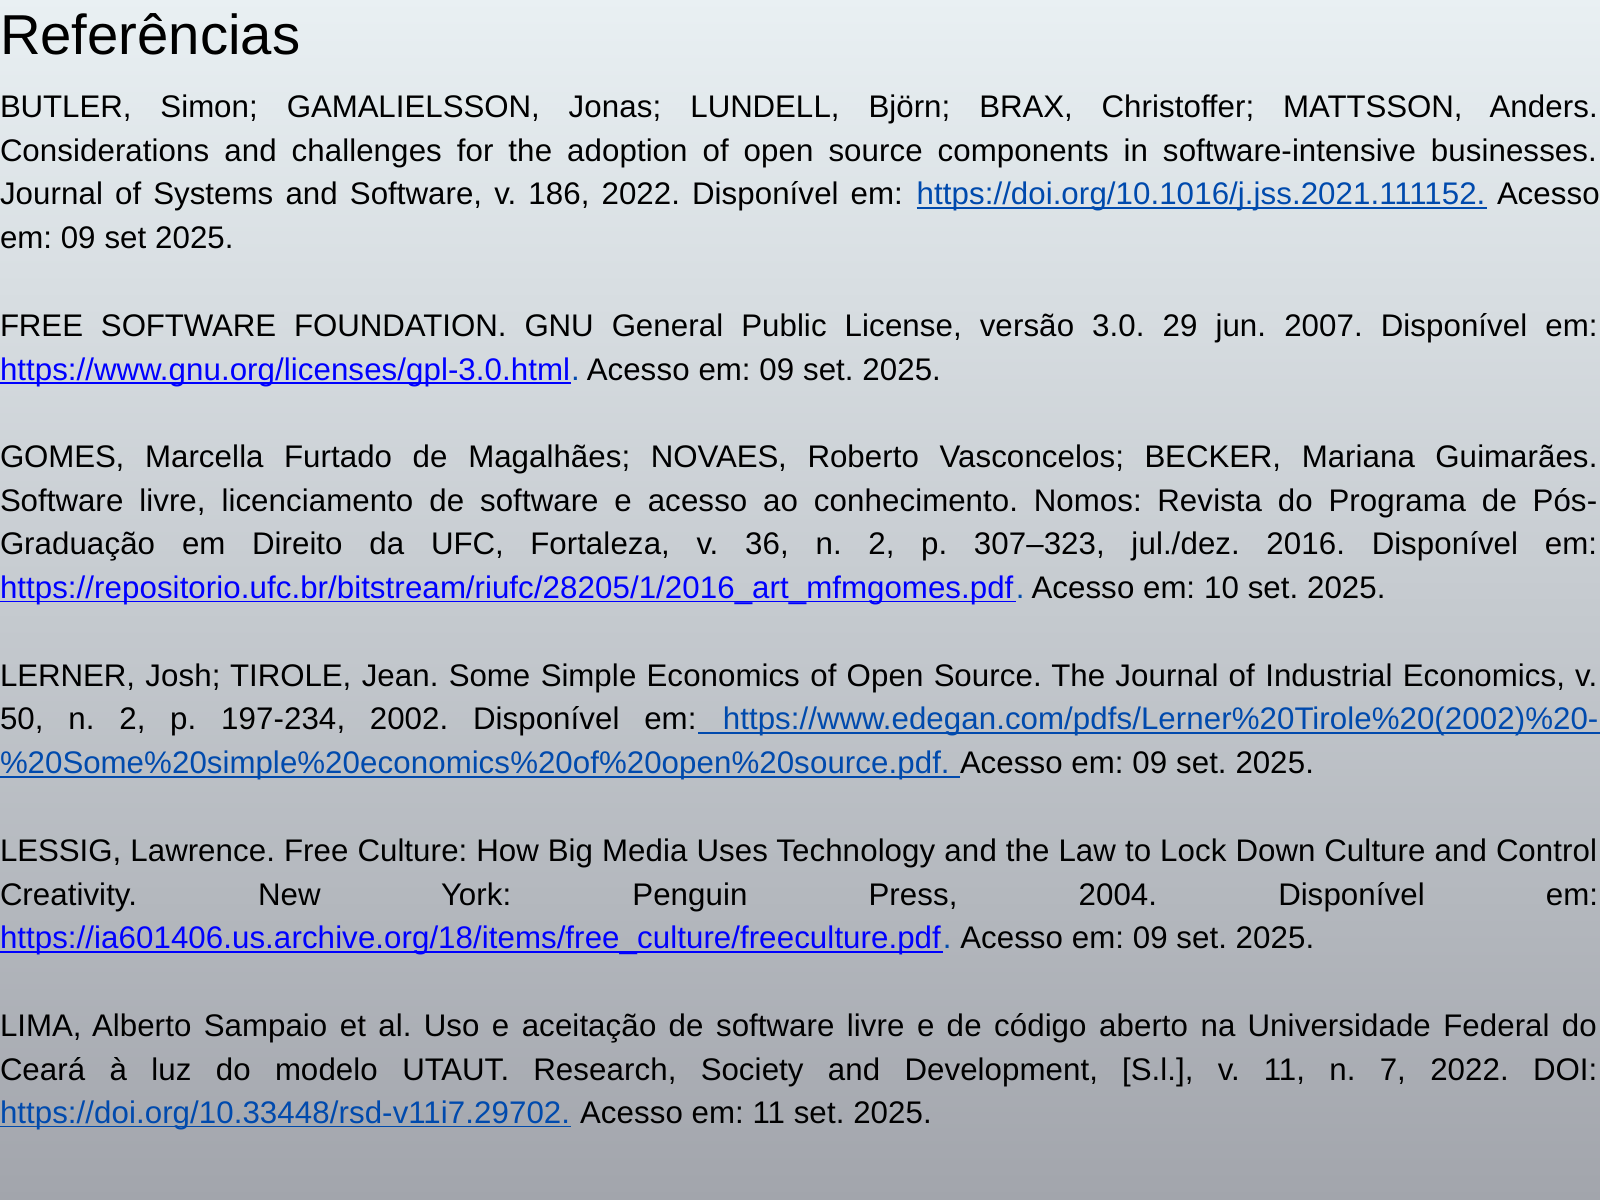

Referências
BUTLER, Simon; GAMALIELSSON, Jonas; LUNDELL, Björn; BRAX, Christoffer; MATTSSON, Anders. Considerations and challenges for the adoption of open source components in software‑intensive businesses. Journal of Systems and Software, v. 186, 2022. Disponível em: https://doi.org/10.1016/j.jss.2021.111152. Acesso em: 09 set 2025.

FREE SOFTWARE FOUNDATION. GNU General Public License, versão 3.0. 29 jun. 2007. Disponível em: https://www.gnu.org/licenses/gpl-3.0.html. Acesso em: 09 set. 2025.

GOMES, Marcella Furtado de Magalhães; NOVAES, Roberto Vasconcelos; BECKER, Mariana Guimarães. Software livre, licenciamento de software e acesso ao conhecimento. Nomos: Revista do Programa de Pós-Graduação em Direito da UFC, Fortaleza, v. 36, n. 2, p. 307–323, jul./dez. 2016. Disponível em: https://repositorio.ufc.br/bitstream/riufc/28205/1/2016_art_mfmgomes.pdf. Acesso em: 10 set. 2025.

LERNER, Josh; TIROLE, Jean. Some Simple Economics of Open Source. The Journal of Industrial Economics, v. 50, n. 2, p. 197-234, 2002. Disponível em: https://www.edegan.com/pdfs/Lerner%20Tirole%20(2002)%20-%20Some%20simple%20economics%20of%20open%20source.pdf. Acesso em: 09 set. 2025.

LESSIG, Lawrence. Free Culture: How Big Media Uses Technology and the Law to Lock Down Culture and Control Creativity. New York: Penguin Press, 2004. Disponível em: https://ia601406.us.archive.org/18/items/free_culture/freeculture.pdf. Acesso em: 09 set. 2025.

LIMA, Alberto Sampaio et al. Uso e aceitação de software livre e de código aberto na Universidade Federal do Ceará à luz do modelo UTAUT. Research, Society and Development, [S.l.], v. 11, n. 7, 2022. DOI: https://doi.org/10.33448/rsd-v11i7.29702. Acesso em: 11 set. 2025.